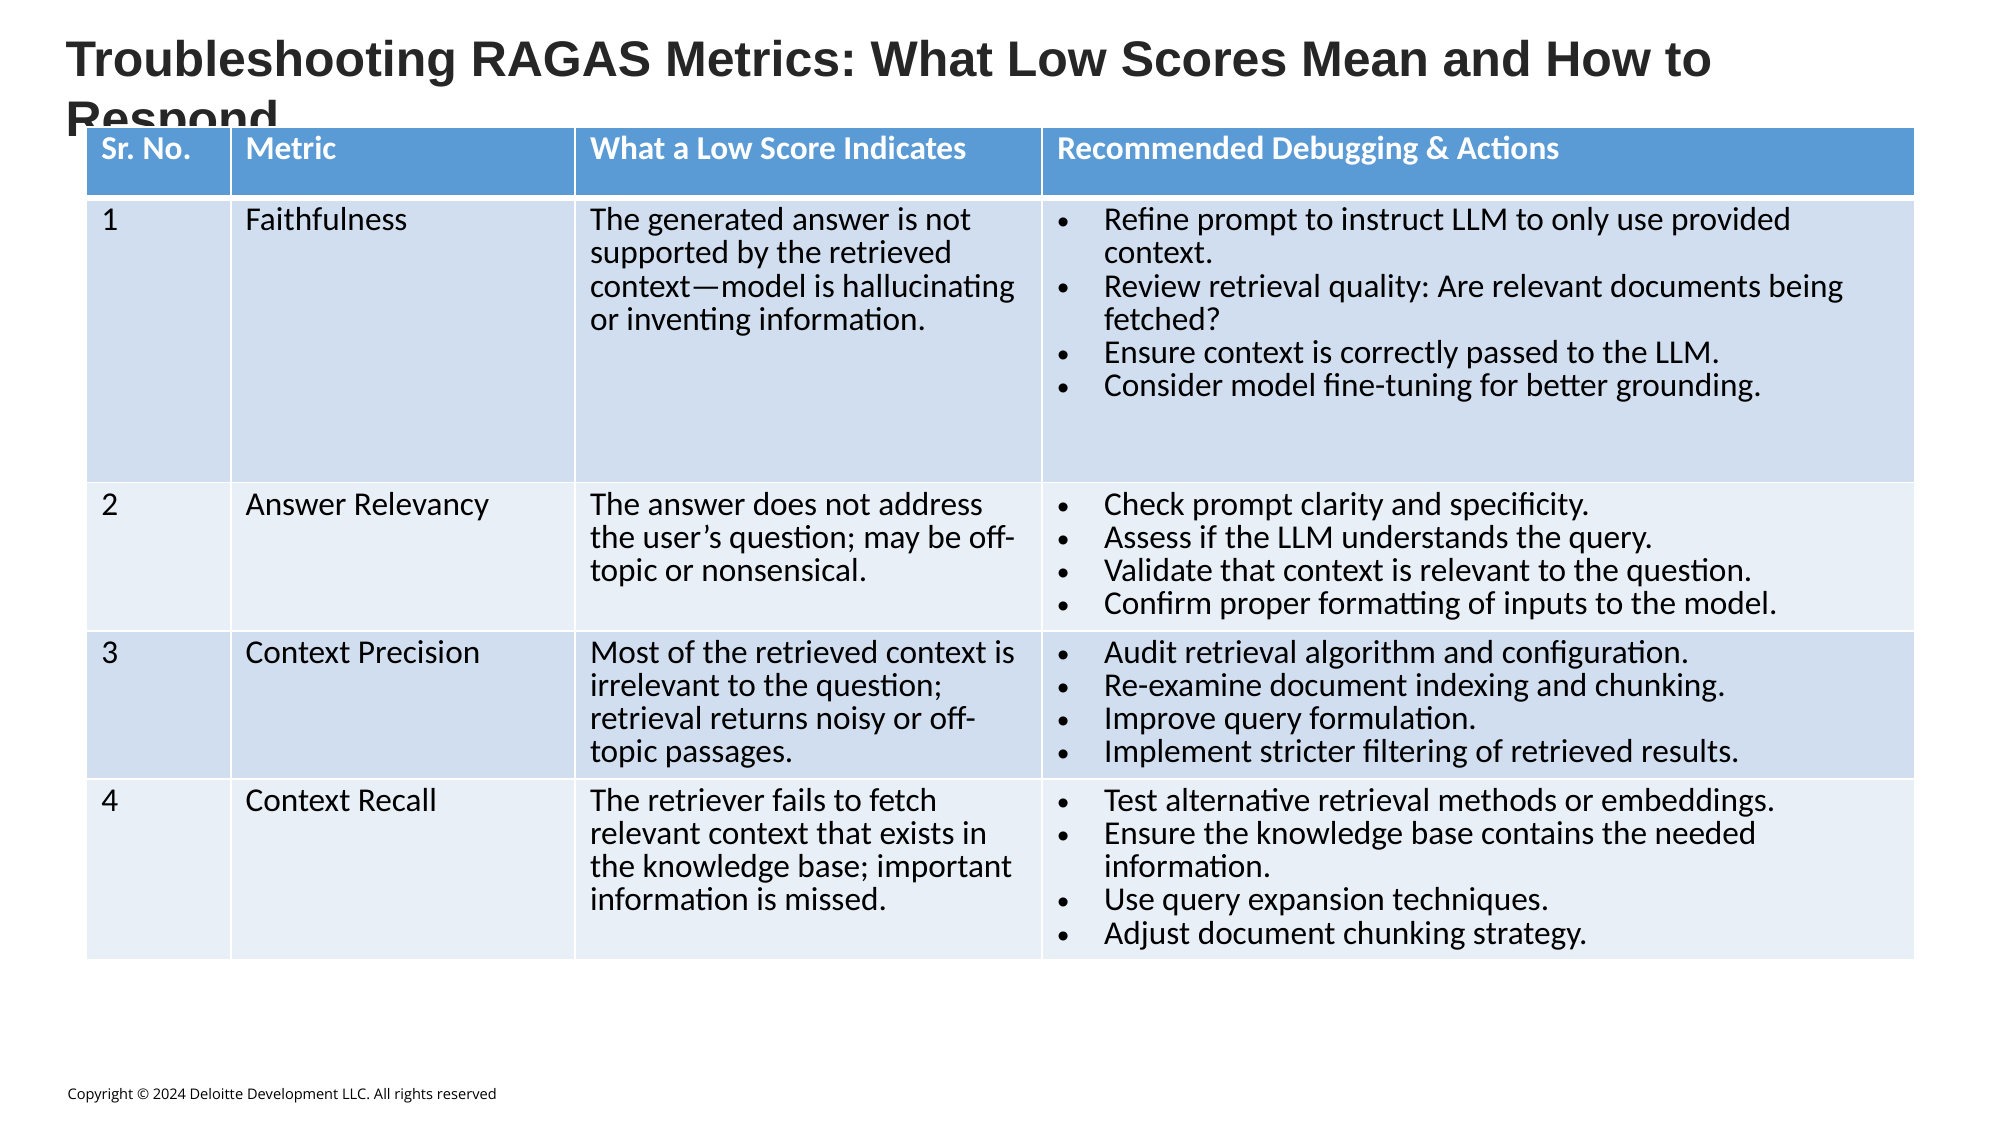

Troubleshooting RAGAS Metrics: What Low Scores Mean and How to Respond

| Sr. No. | Metric | What a Low Score Indicates | Recommended Debugging & Actions |
| --- | --- | --- | --- |
| 1 | Faithfulness | The generated answer is not supported by the retrieved context—model is hallucinating or inventing information. | Refine prompt to instruct LLM to only use provided context. Review retrieval quality: Are relevant documents being fetched? Ensure context is correctly passed to the LLM. Consider model fine-tuning for better grounding. |
| 2 | Answer Relevancy | The answer does not address the user’s question; may be off-topic or nonsensical. | Check prompt clarity and specificity. Assess if the LLM understands the query. Validate that context is relevant to the question. Confirm proper formatting of inputs to the model. |
| 3 | Context Precision | Most of the retrieved context is irrelevant to the question; retrieval returns noisy or off-topic passages. | Audit retrieval algorithm and configuration. Re-examine document indexing and chunking. Improve query formulation. Implement stricter filtering of retrieved results. |
| 4 | Context Recall | The retriever fails to fetch relevant context that exists in the knowledge base; important information is missed. | Test alternative retrieval methods or embeddings. Ensure the knowledge base contains the needed information. Use query expansion techniques. Adjust document chunking strategy. |